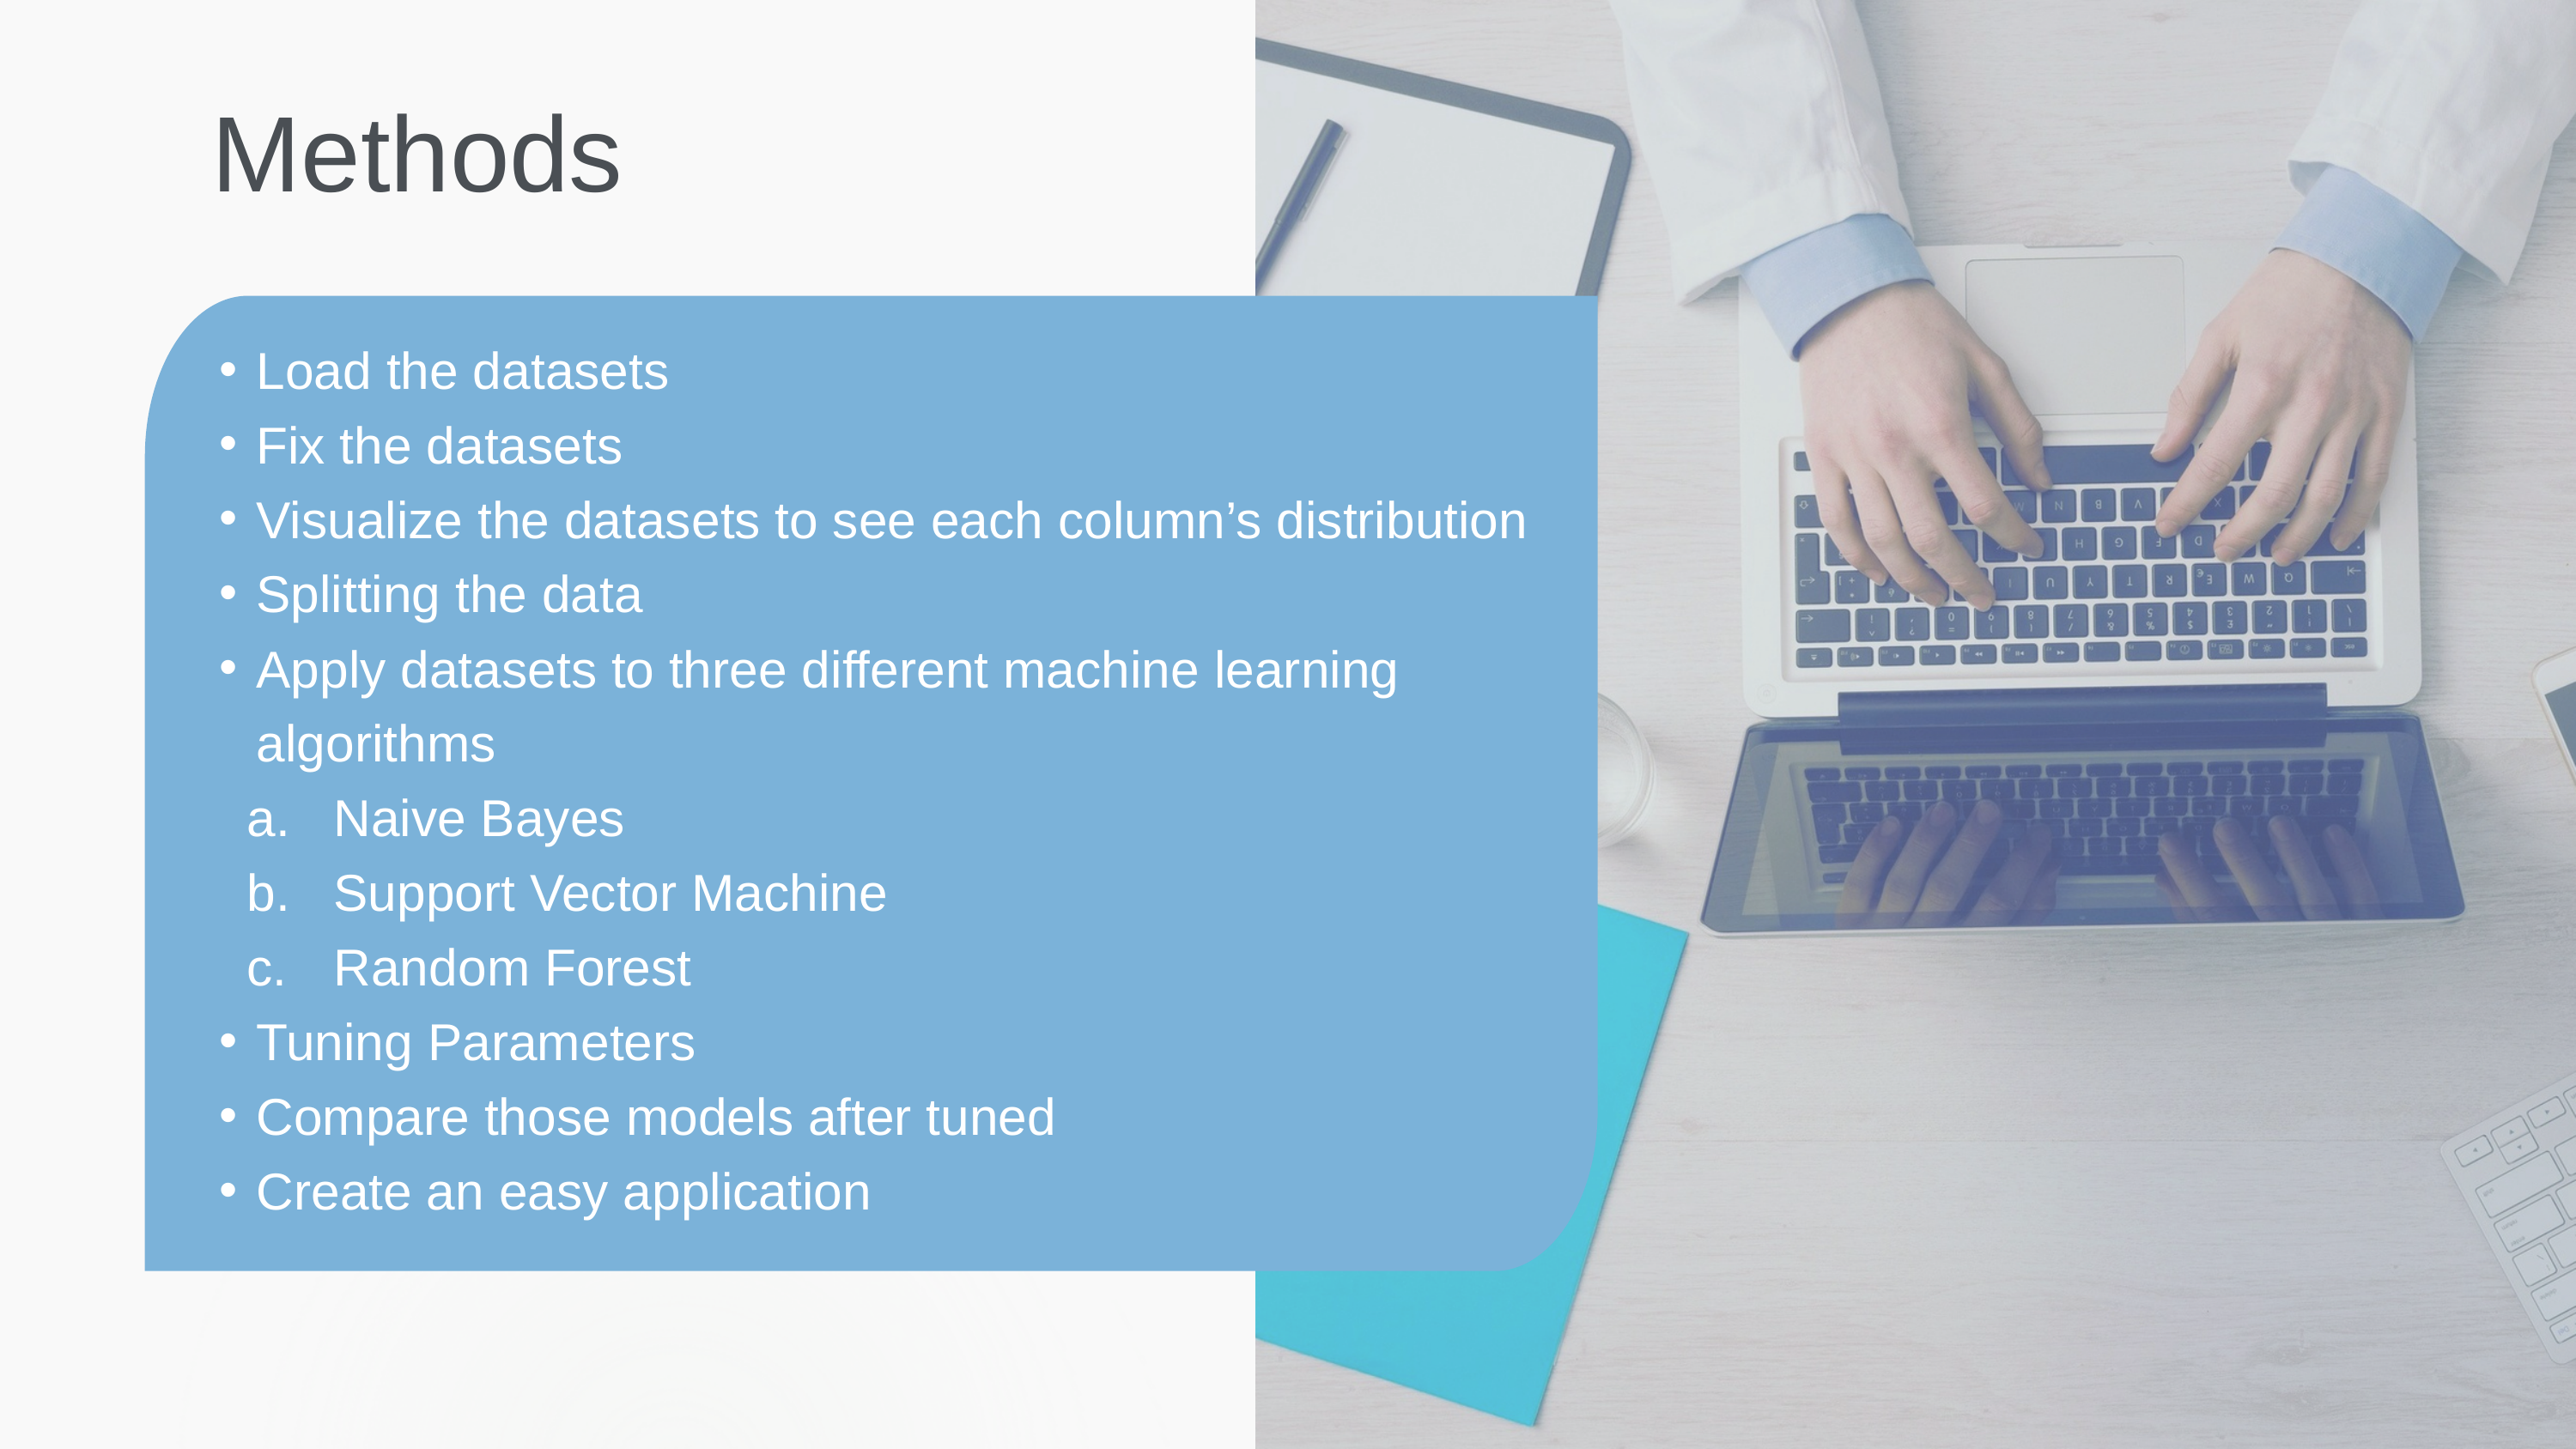

Methods

Load the datasets
Fix the datasets
Visualize the datasets to see each column’s distribution
Splitting the data
Apply datasets to three different machine learning algorithms
 Naive Bayes
 Support Vector Machine
 Random Forest
Tuning Parameters
Compare those models after tuned
Create an easy application